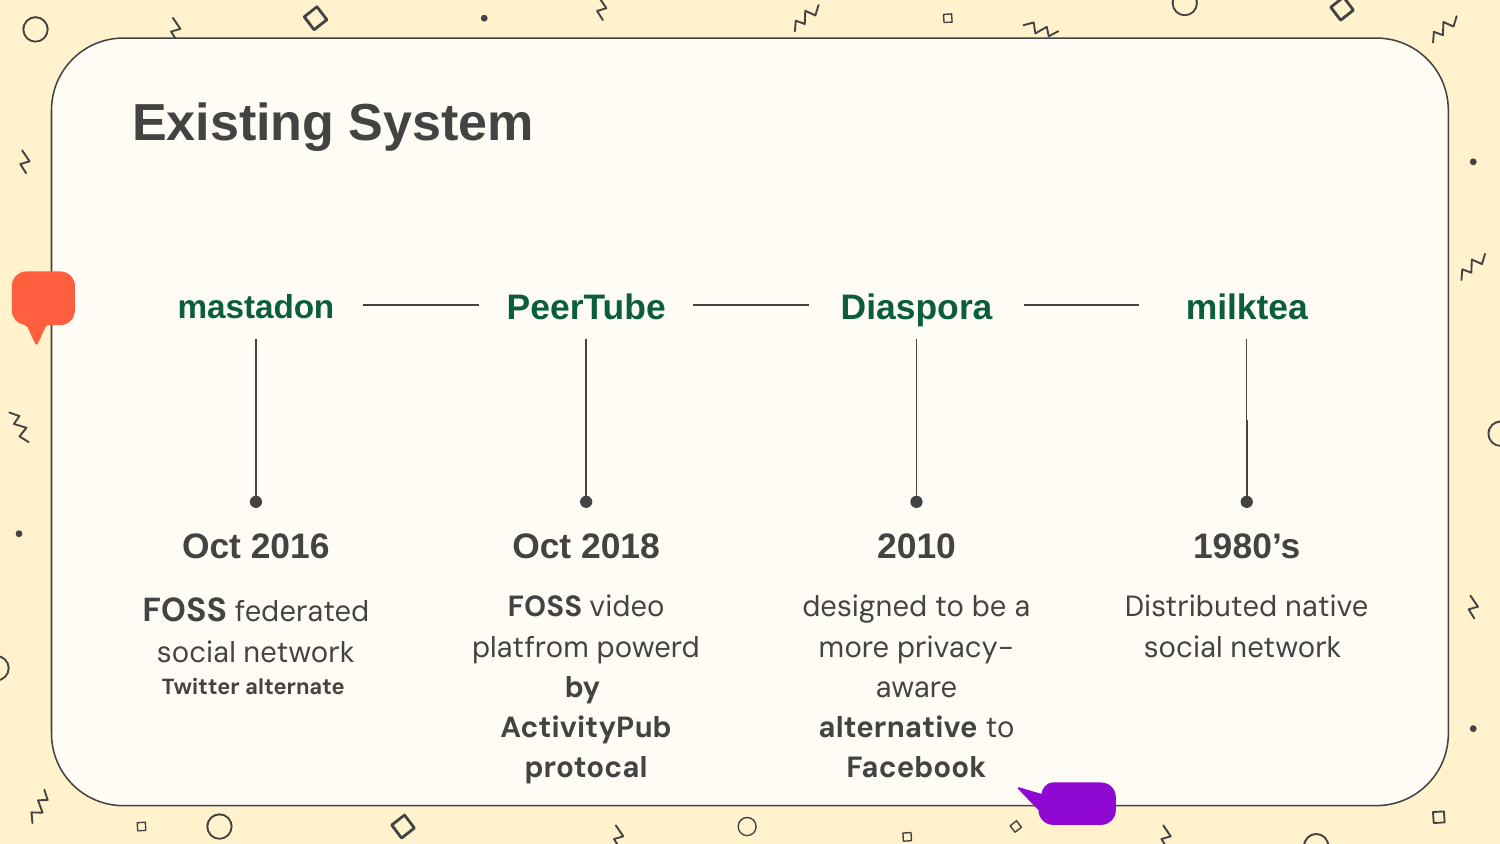

# Existing System
mastadon
PeerTube
Diaspora
milktea
Oct 2016
Oct 2018
2010
1980’s
FOSS video platfrom powerd by
ActivityPub protocal
FOSS federated social network
Twitter alternate
designed to be a more privacy-aware alternative to Facebook
Distributed native social network